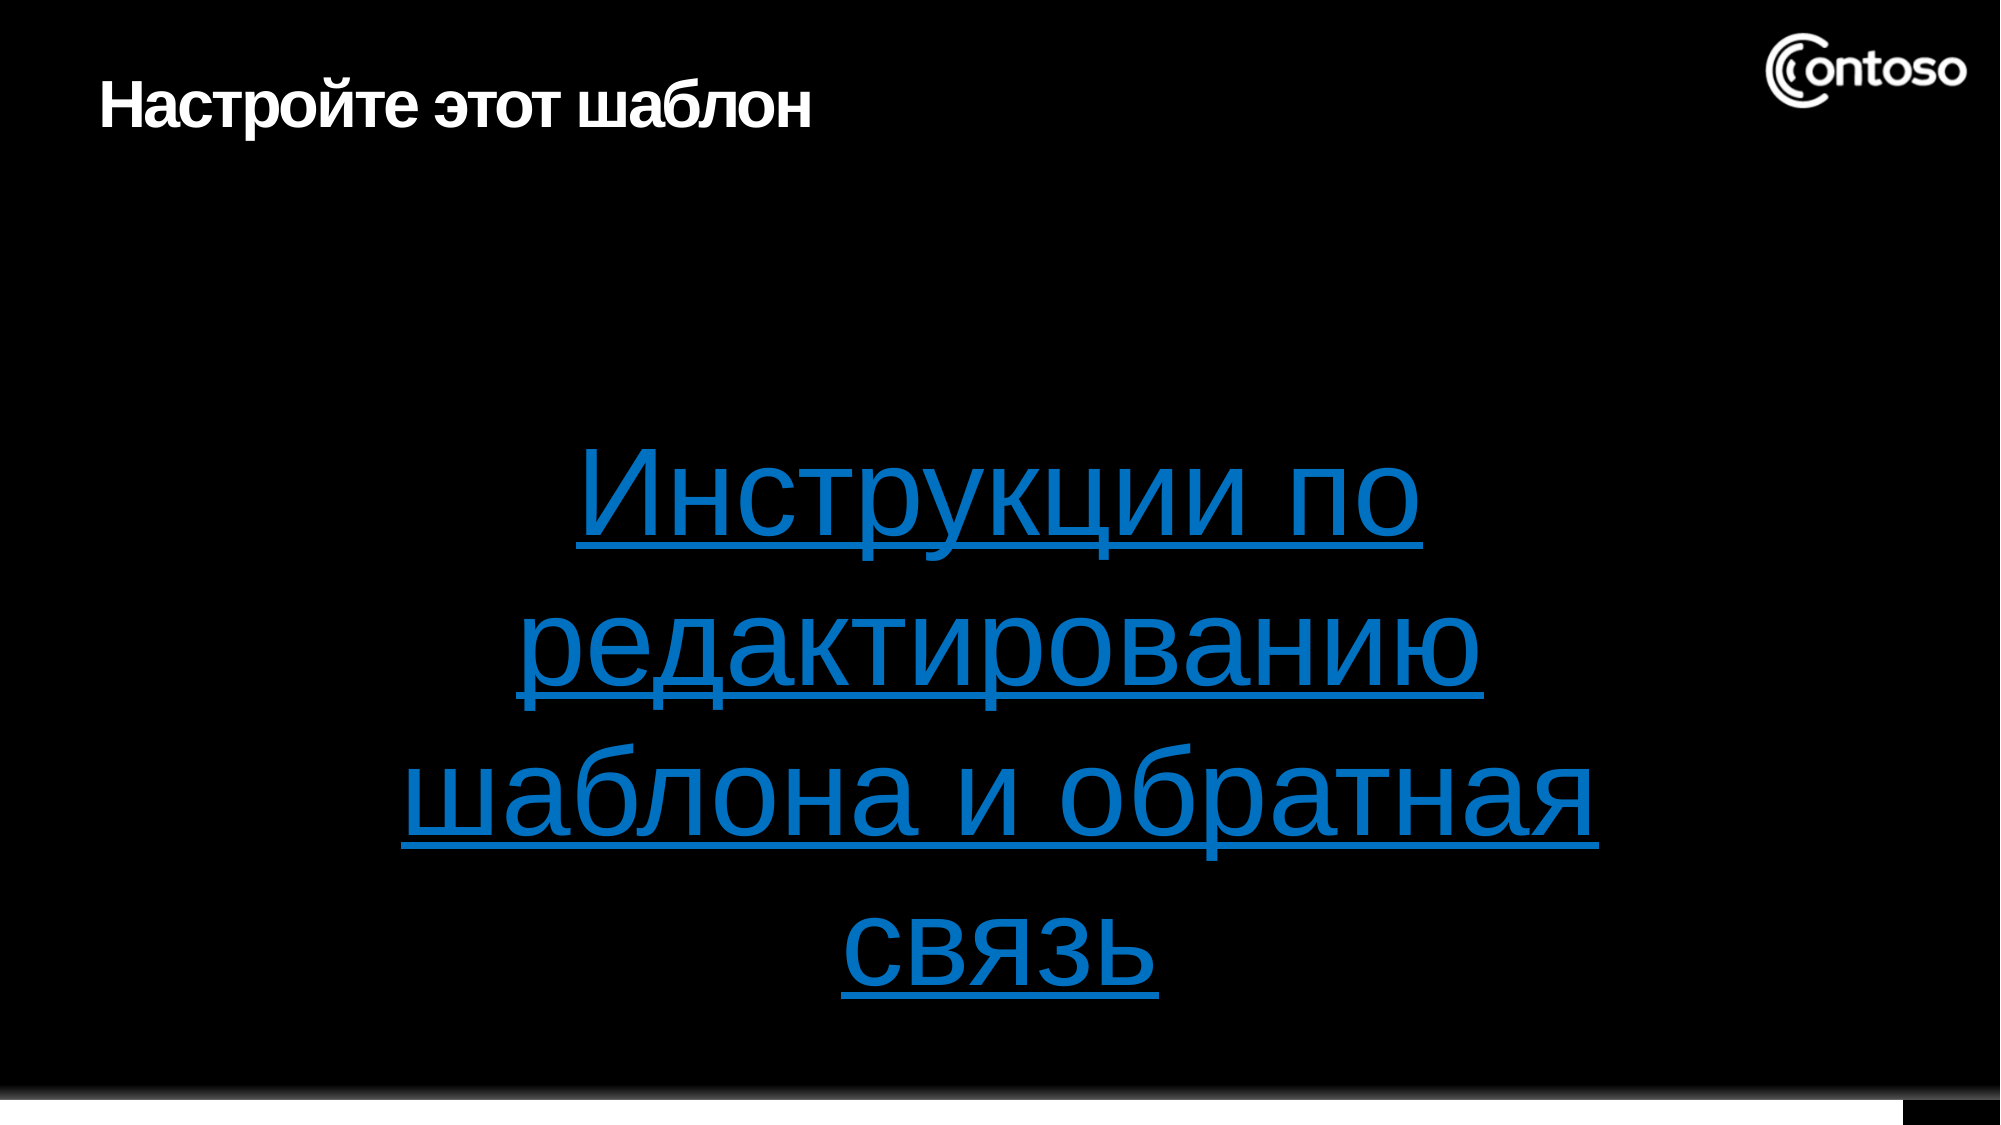

# Настройте этот шаблон
Инструкции по редактированию шаблона и обратная связь